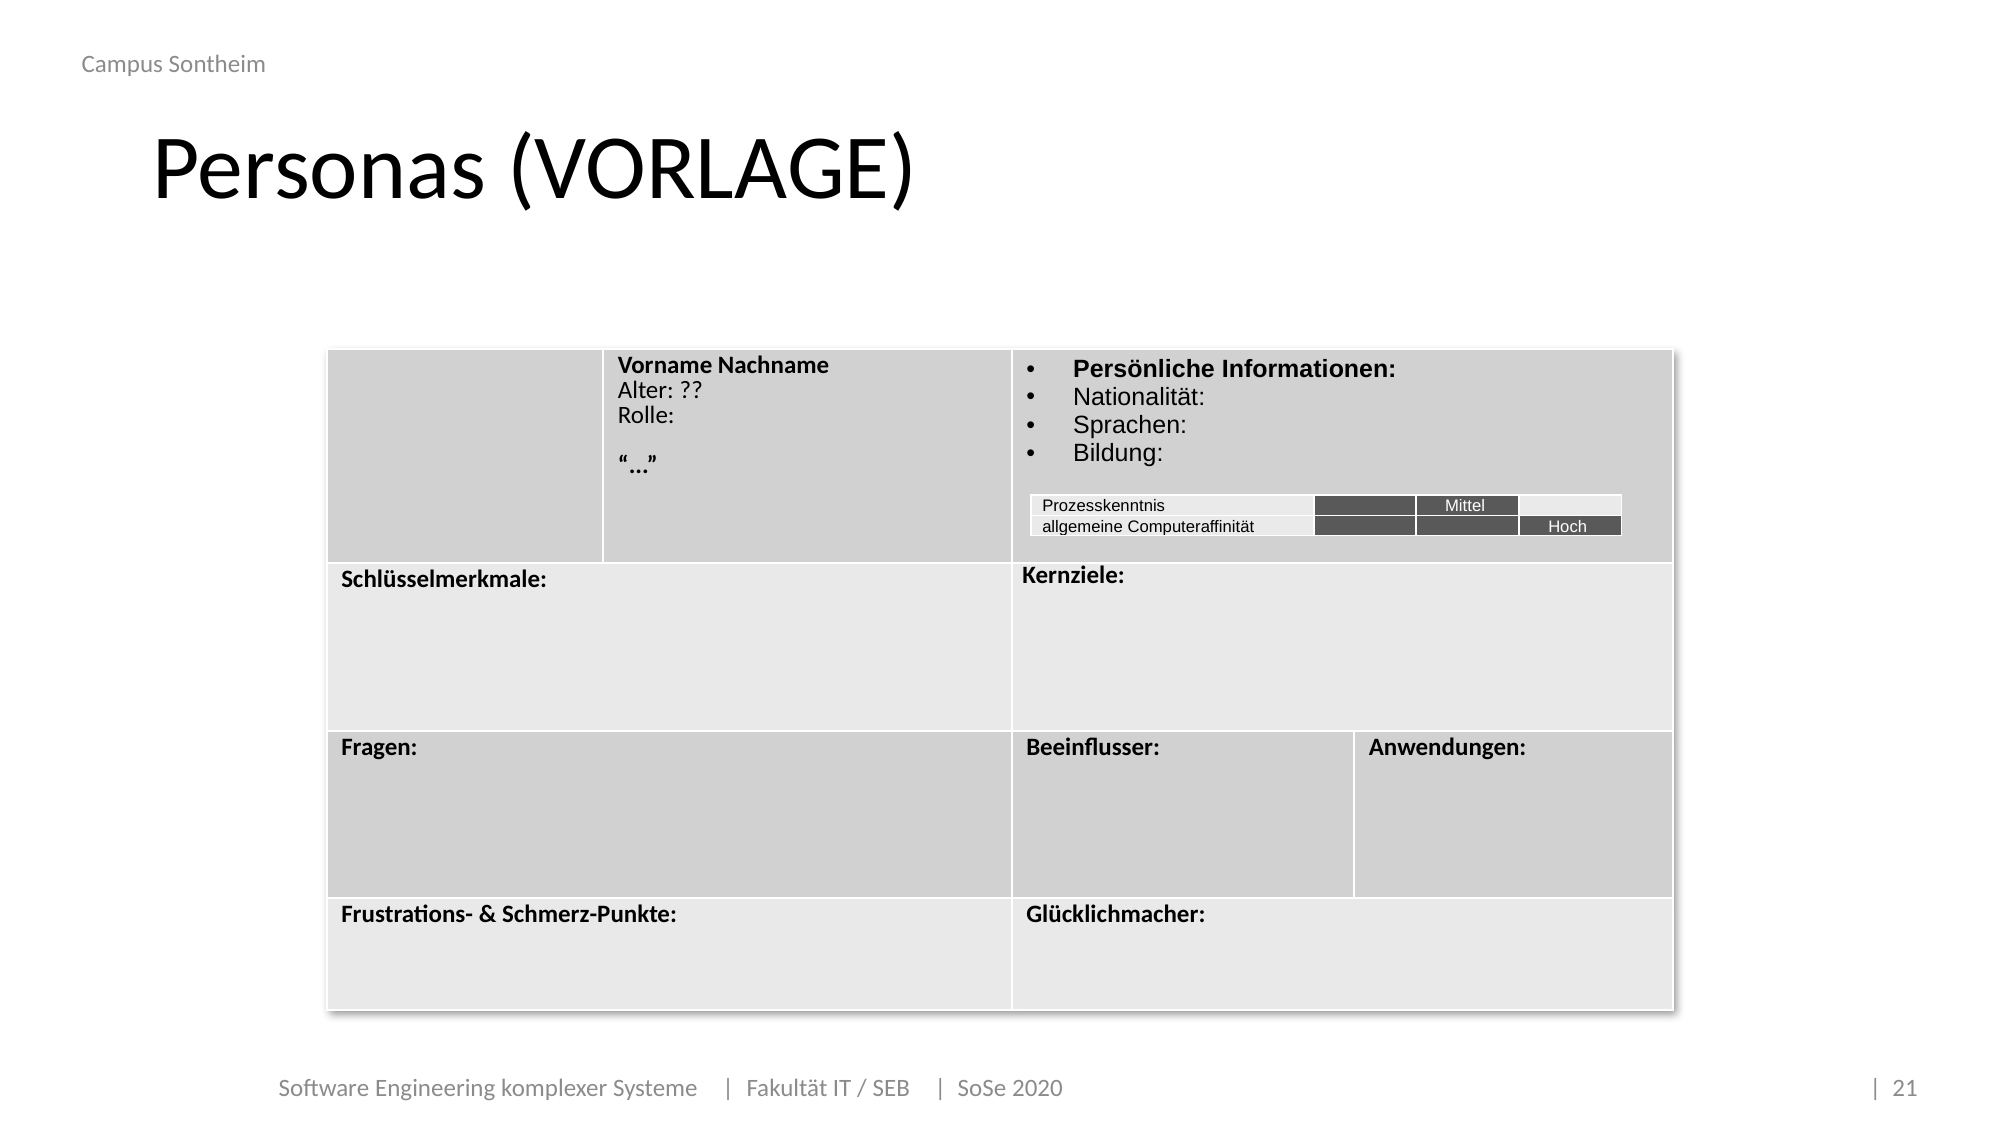

Campus Sontheim
# Personas (VORLAGE)
|  | Vorname Nachname Alter: ?? Rolle: “...” | Persönliche Informationen: Nationalität: Sprachen: Bildung: |  |
| --- | --- | --- | --- |
| Schlüsselmerkmale: |  | Kernziele: |  |
| Fragen: |  | Beeinflusser: | Anwendungen: |
| Frustrations- & Schmerz-Punkte: |  | Glücklichmacher: |  |
| Prozesskenntnis |  | Mittel |  |
| --- | --- | --- | --- |
| allgemeine Computeraffinität |  |  | Hoch |
Software Engineering komplexer Systeme | Fakultät IT / SEB |  SoSe 2020
|  21